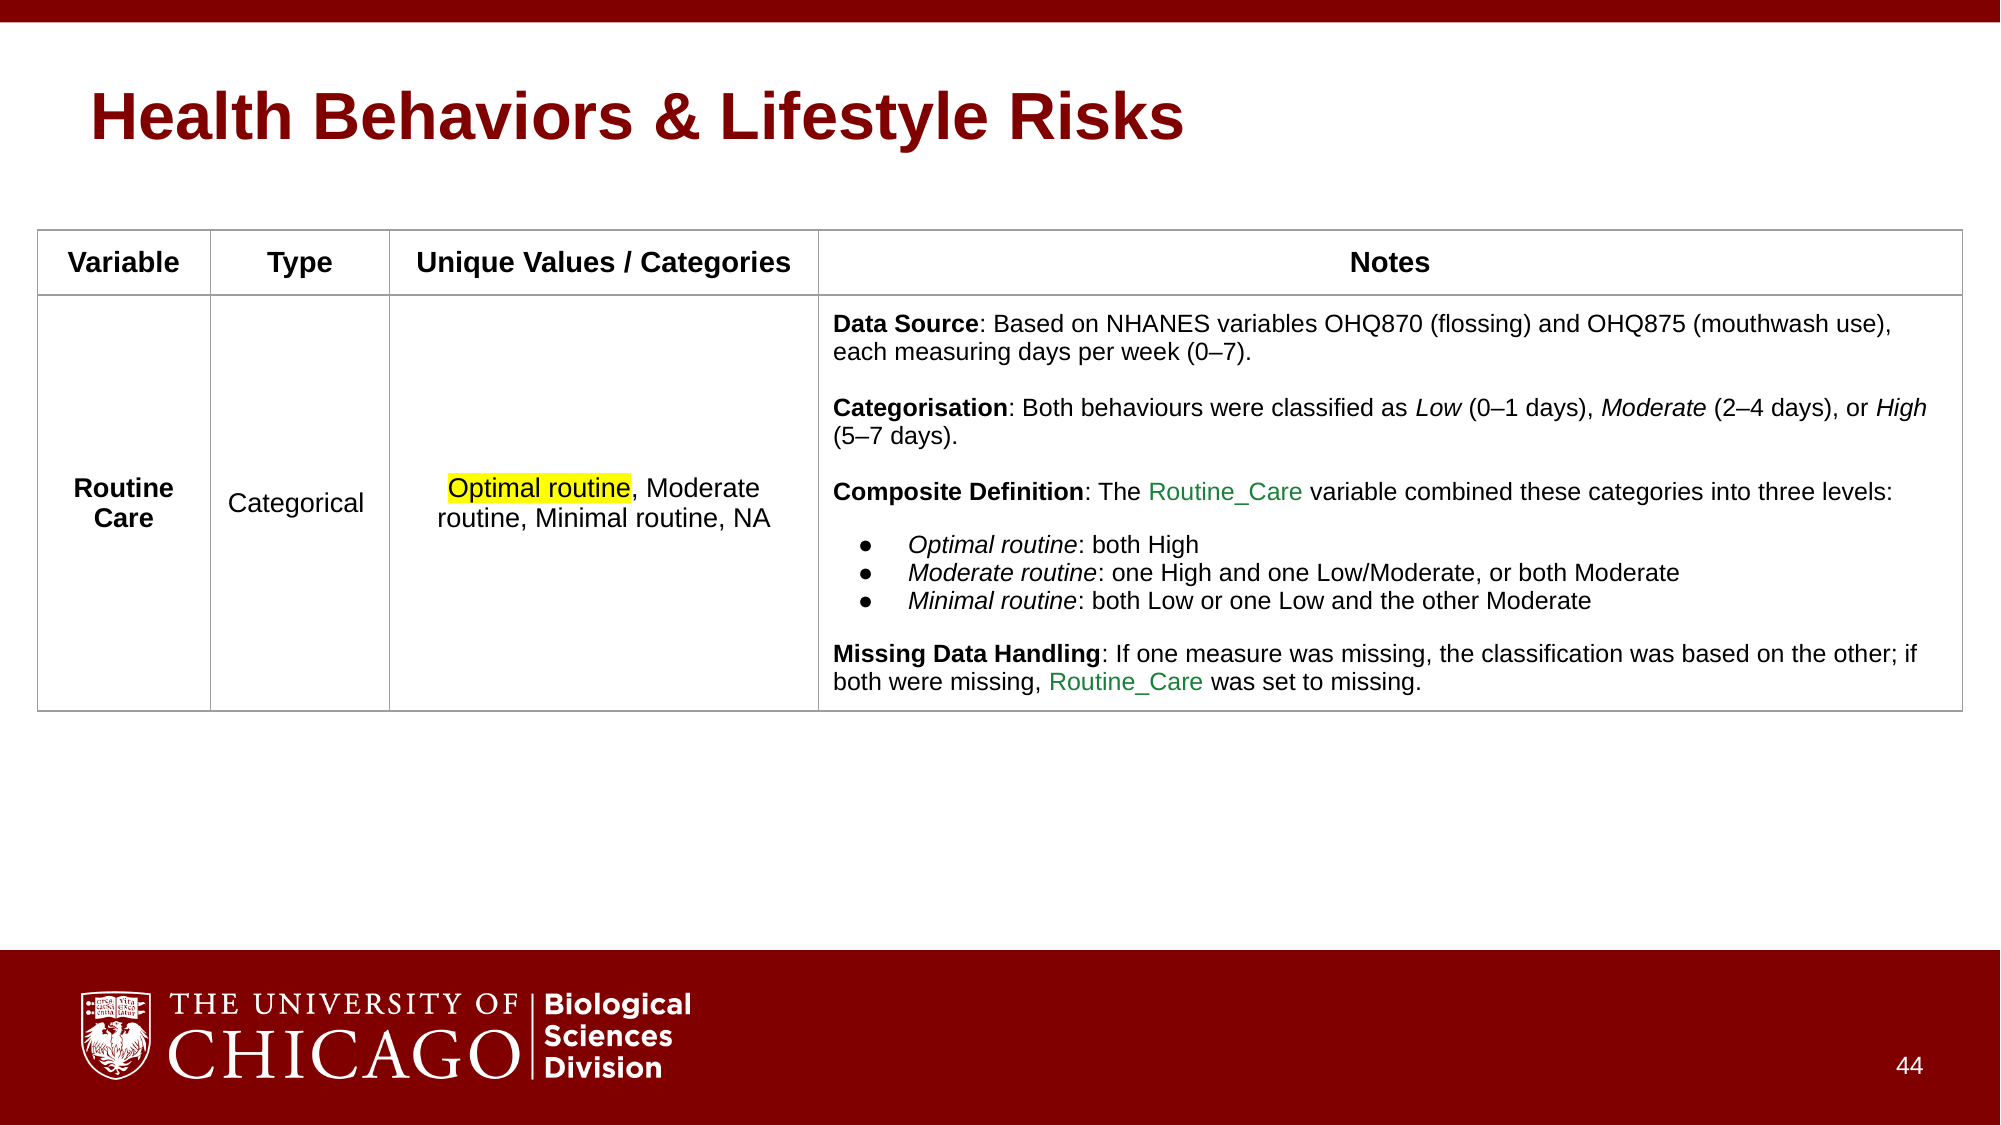

# Health Behaviors & Lifestyle Risks
| Variable | Type | Unique Values / Categories | Notes |
| --- | --- | --- | --- |
| Routine Care | Categorical | Optimal routine, Moderate routine, Minimal routine, NA | Data Source: Based on NHANES variables OHQ870 (flossing) and OHQ875 (mouthwash use), each measuring days per week (0–7). Categorisation: Both behaviours were classified as Low (0–1 days), Moderate (2–4 days), or High (5–7 days). Composite Definition: The Routine\_Care variable combined these categories into three levels: Optimal routine: both High Moderate routine: one High and one Low/Moderate, or both Moderate Minimal routine: both Low or one Low and the other Moderate Missing Data Handling: If one measure was missing, the classification was based on the other; if both were missing, Routine\_Care was set to missing. |
44